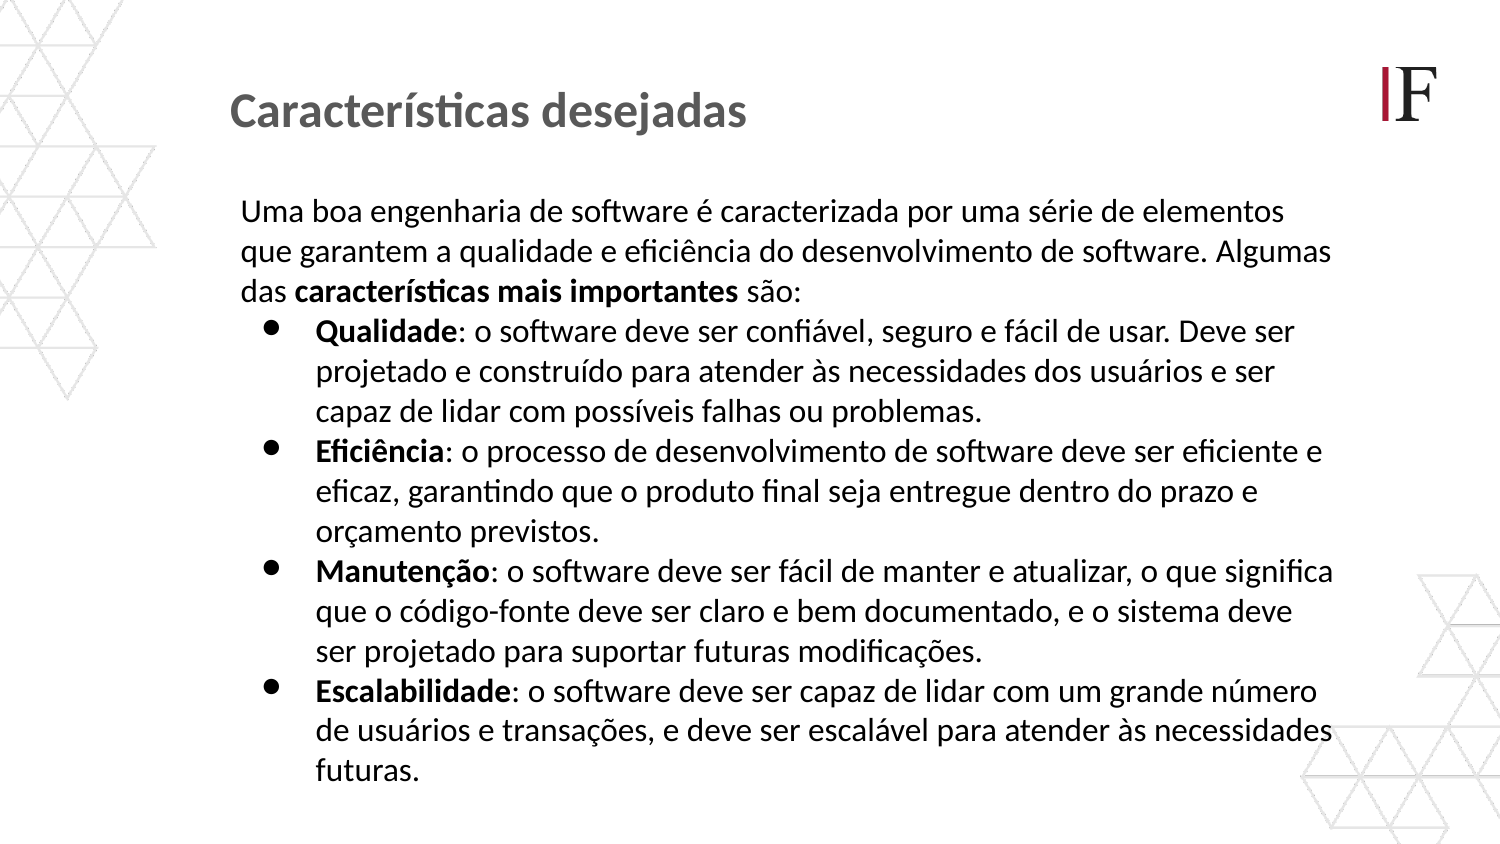

Características desejadas
Uma boa engenharia de software é caracterizada por uma série de elementos que garantem a qualidade e eficiência do desenvolvimento de software. Algumas das características mais importantes são:
Qualidade: o software deve ser confiável, seguro e fácil de usar. Deve ser projetado e construído para atender às necessidades dos usuários e ser capaz de lidar com possíveis falhas ou problemas.
Eficiência: o processo de desenvolvimento de software deve ser eficiente e eficaz, garantindo que o produto final seja entregue dentro do prazo e orçamento previstos.
Manutenção: o software deve ser fácil de manter e atualizar, o que significa que o código-fonte deve ser claro e bem documentado, e o sistema deve ser projetado para suportar futuras modificações.
Escalabilidade: o software deve ser capaz de lidar com um grande número de usuários e transações, e deve ser escalável para atender às necessidades futuras.